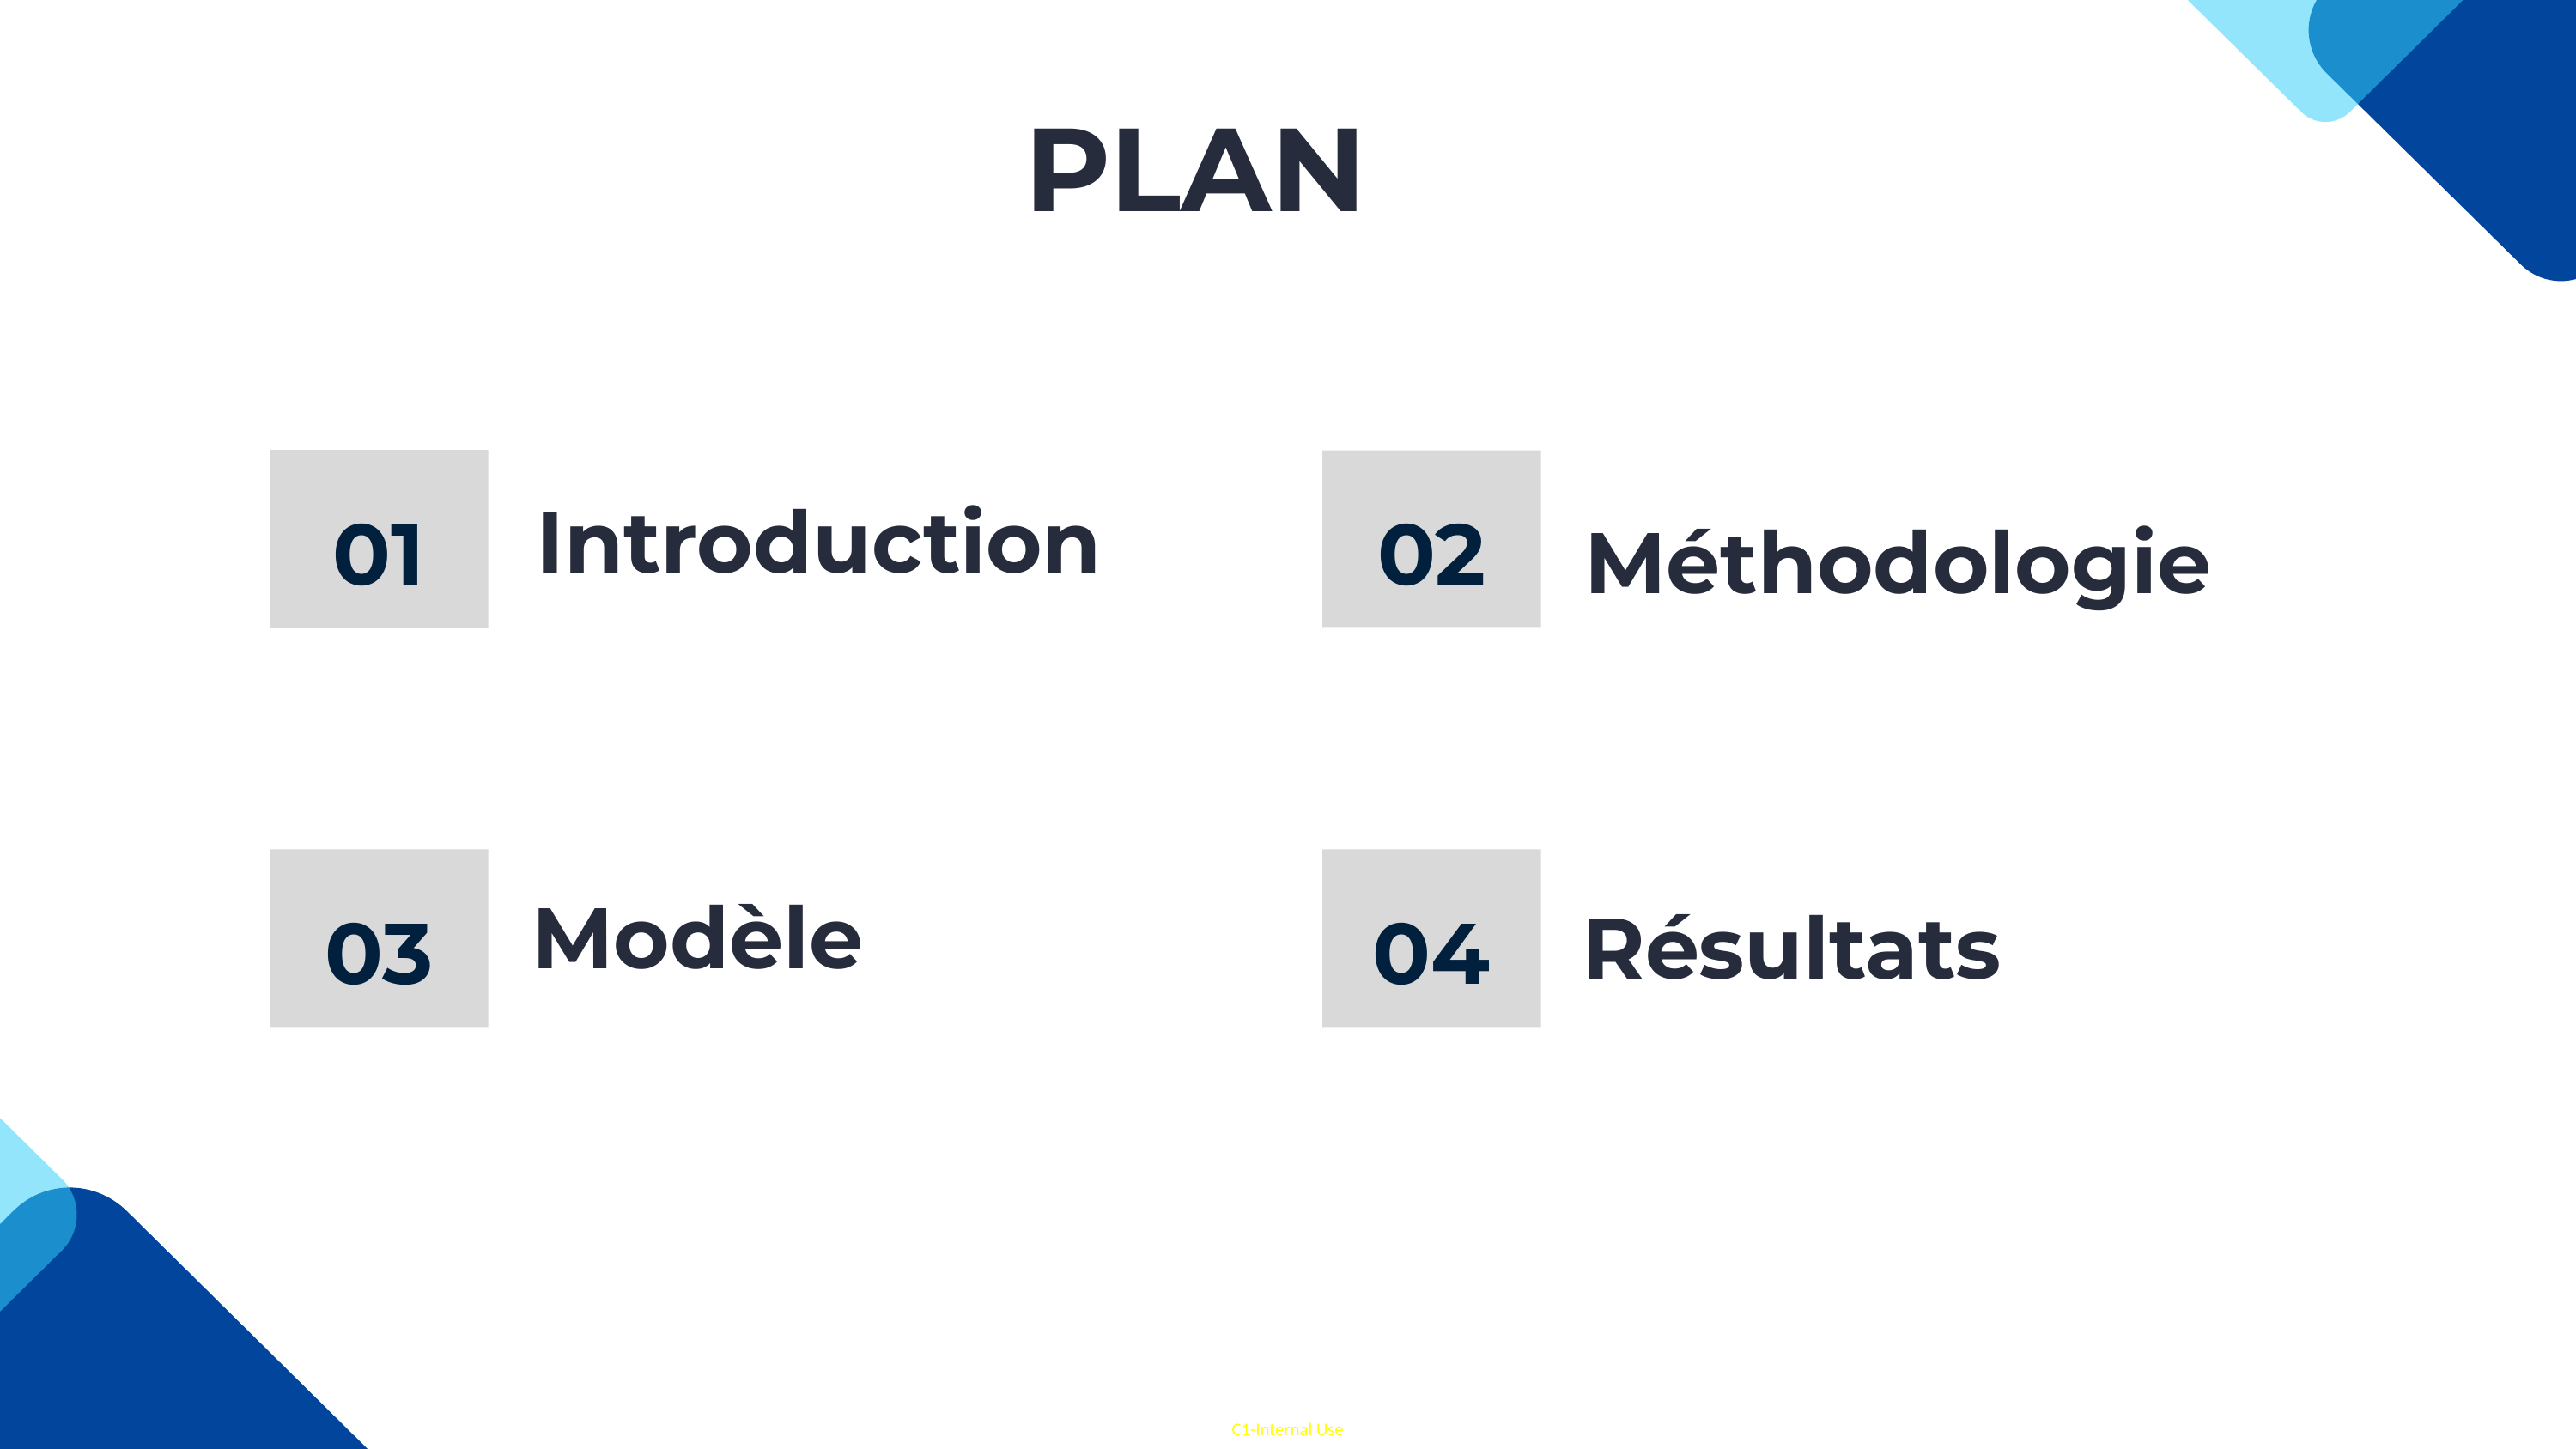

# PLAN
Méthodologie
01
02
Introduction
Résultats
03
04
Modèle